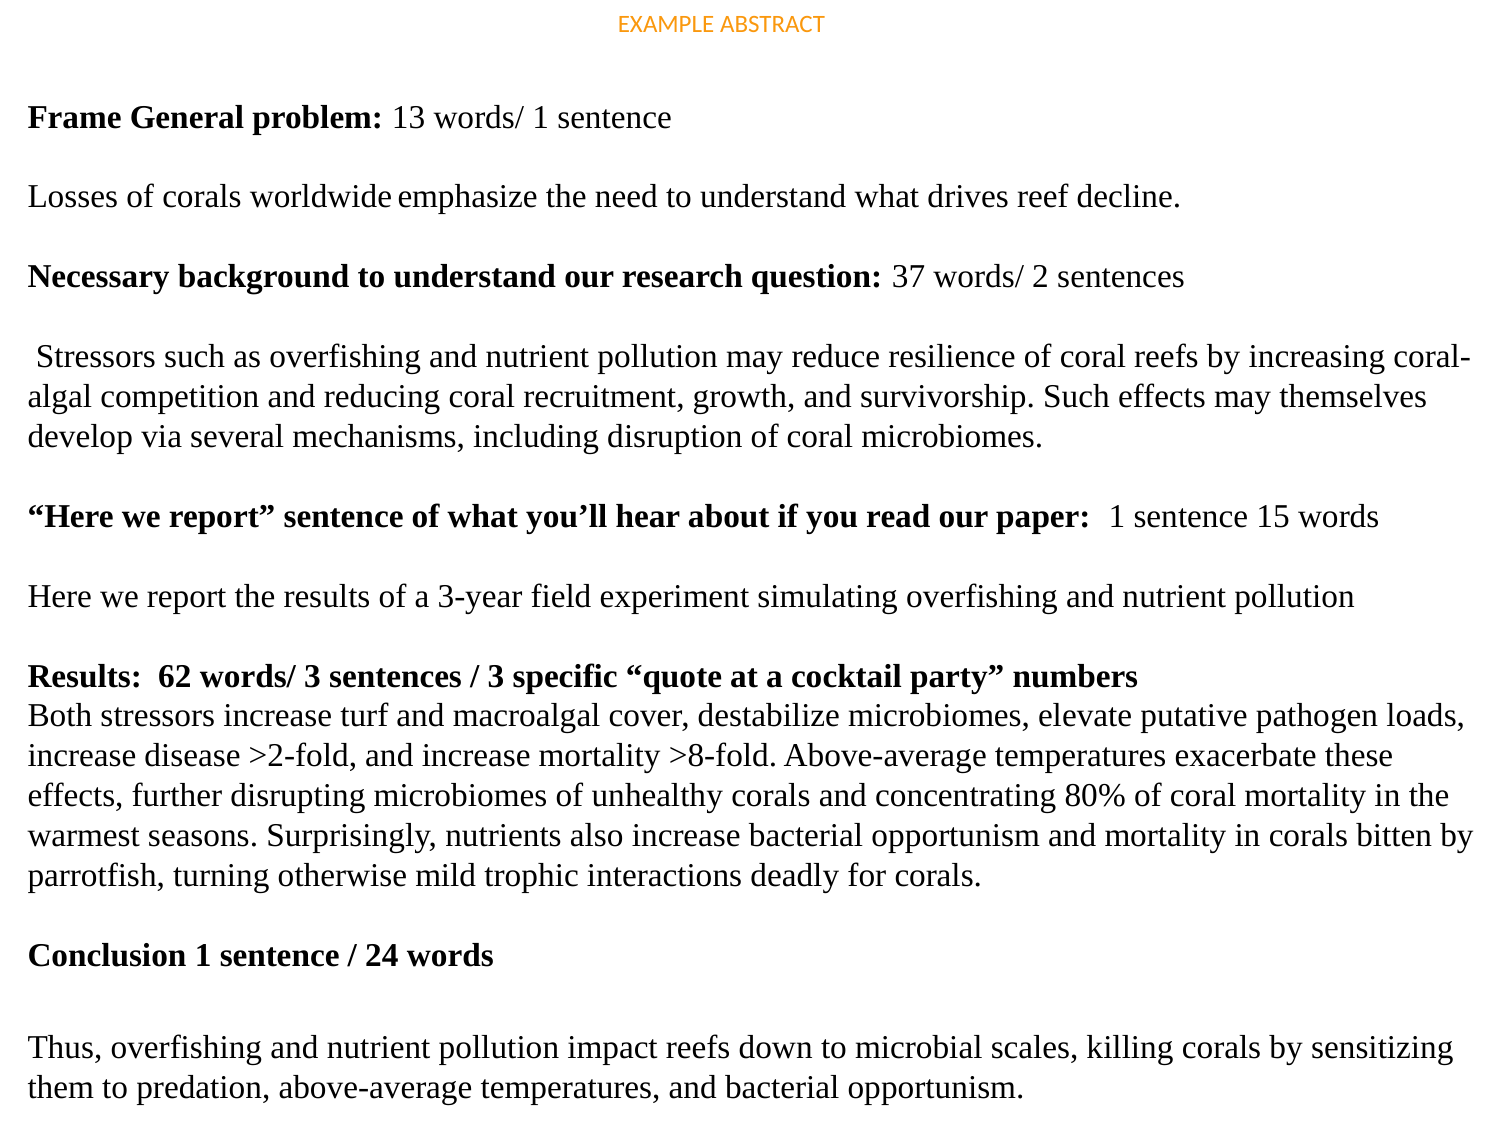

EXAMPLE ABSTRACT
Frame General problem: 13 words/ 1 sentence

Losses of corals worldwide emphasize the need to understand what drives reef decline.

Necessary background to understand our research question: 37 words/ 2 sentences

 Stressors such as overfishing and nutrient pollution may reduce resilience of coral reefs by increasing coral-algal competition and reducing coral recruitment, growth, and survivorship. Such effects may themselves develop via several mechanisms, including disruption of coral microbiomes.

“Here we report” sentence of what you’ll hear about if you read our paper:  1 sentence 15 words

Here we report the results of a 3-year field experiment simulating overfishing and nutrient pollution

Results:  62 words/ 3 sentences / 3 specific “quote at a cocktail party” numbers
Both stressors increase turf and macroalgal cover, destabilize microbiomes, elevate putative pathogen loads, increase disease >2-fold, and increase mortality >8-fold. Above-average temperatures exacerbate these effects, further disrupting microbiomes of unhealthy corals and concentrating 80% of coral mortality in the warmest seasons. Surprisingly, nutrients also increase bacterial opportunism and mortality in corals bitten by parrotfish, turning otherwise mild trophic interactions deadly for corals.

Conclusion 1 sentence / 24 words

Thus, overfishing and nutrient pollution impact reefs down to microbial scales, killing corals by sensitizing them to predation, above-average temperatures, and bacterial opportunism.